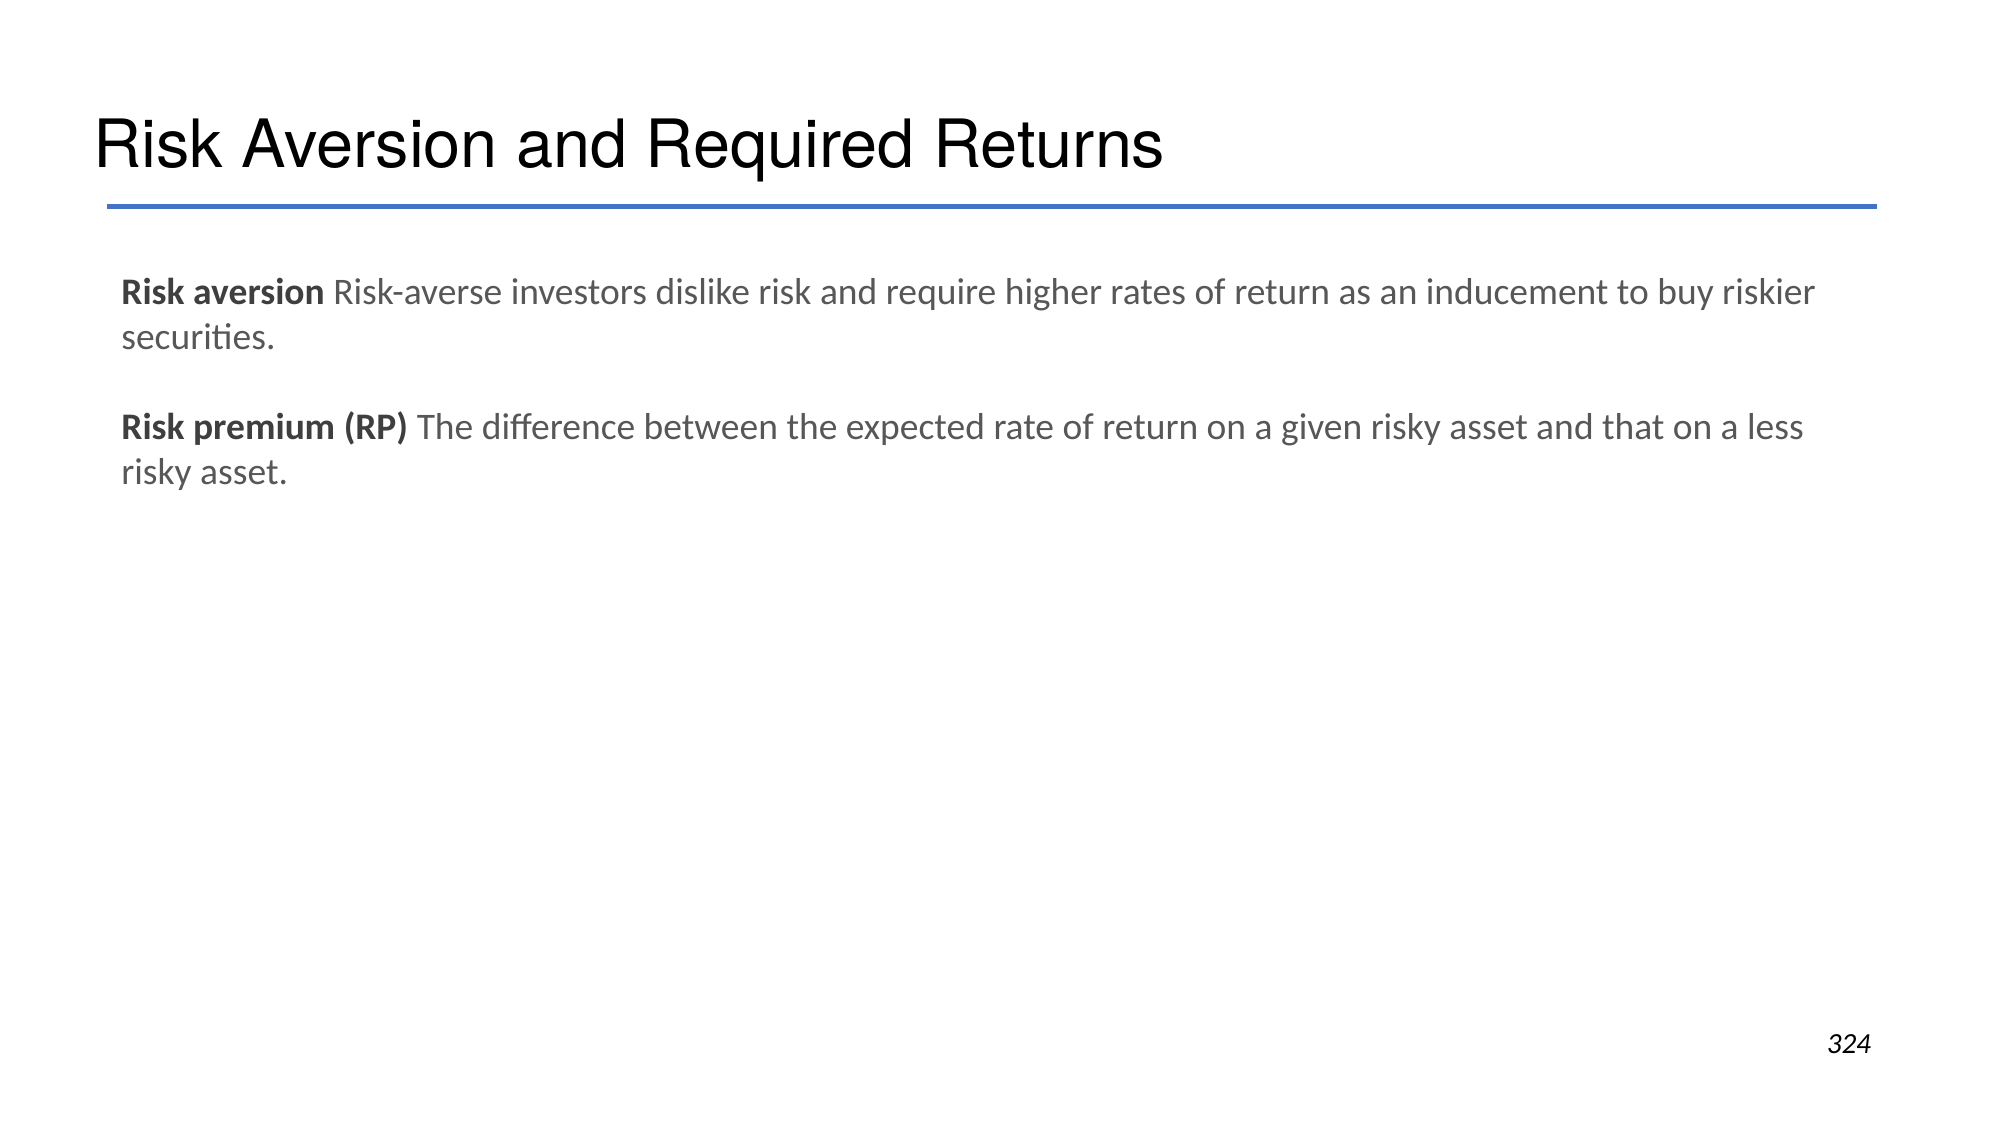

# Risk Aversion and Required Returns
Risk aversion Risk-averse investors dislike risk and require higher rates of return as an inducement to buy riskier securities.

Risk premium (RP) The difference between the expected rate of return on a given risky asset and that on a less risky asset.